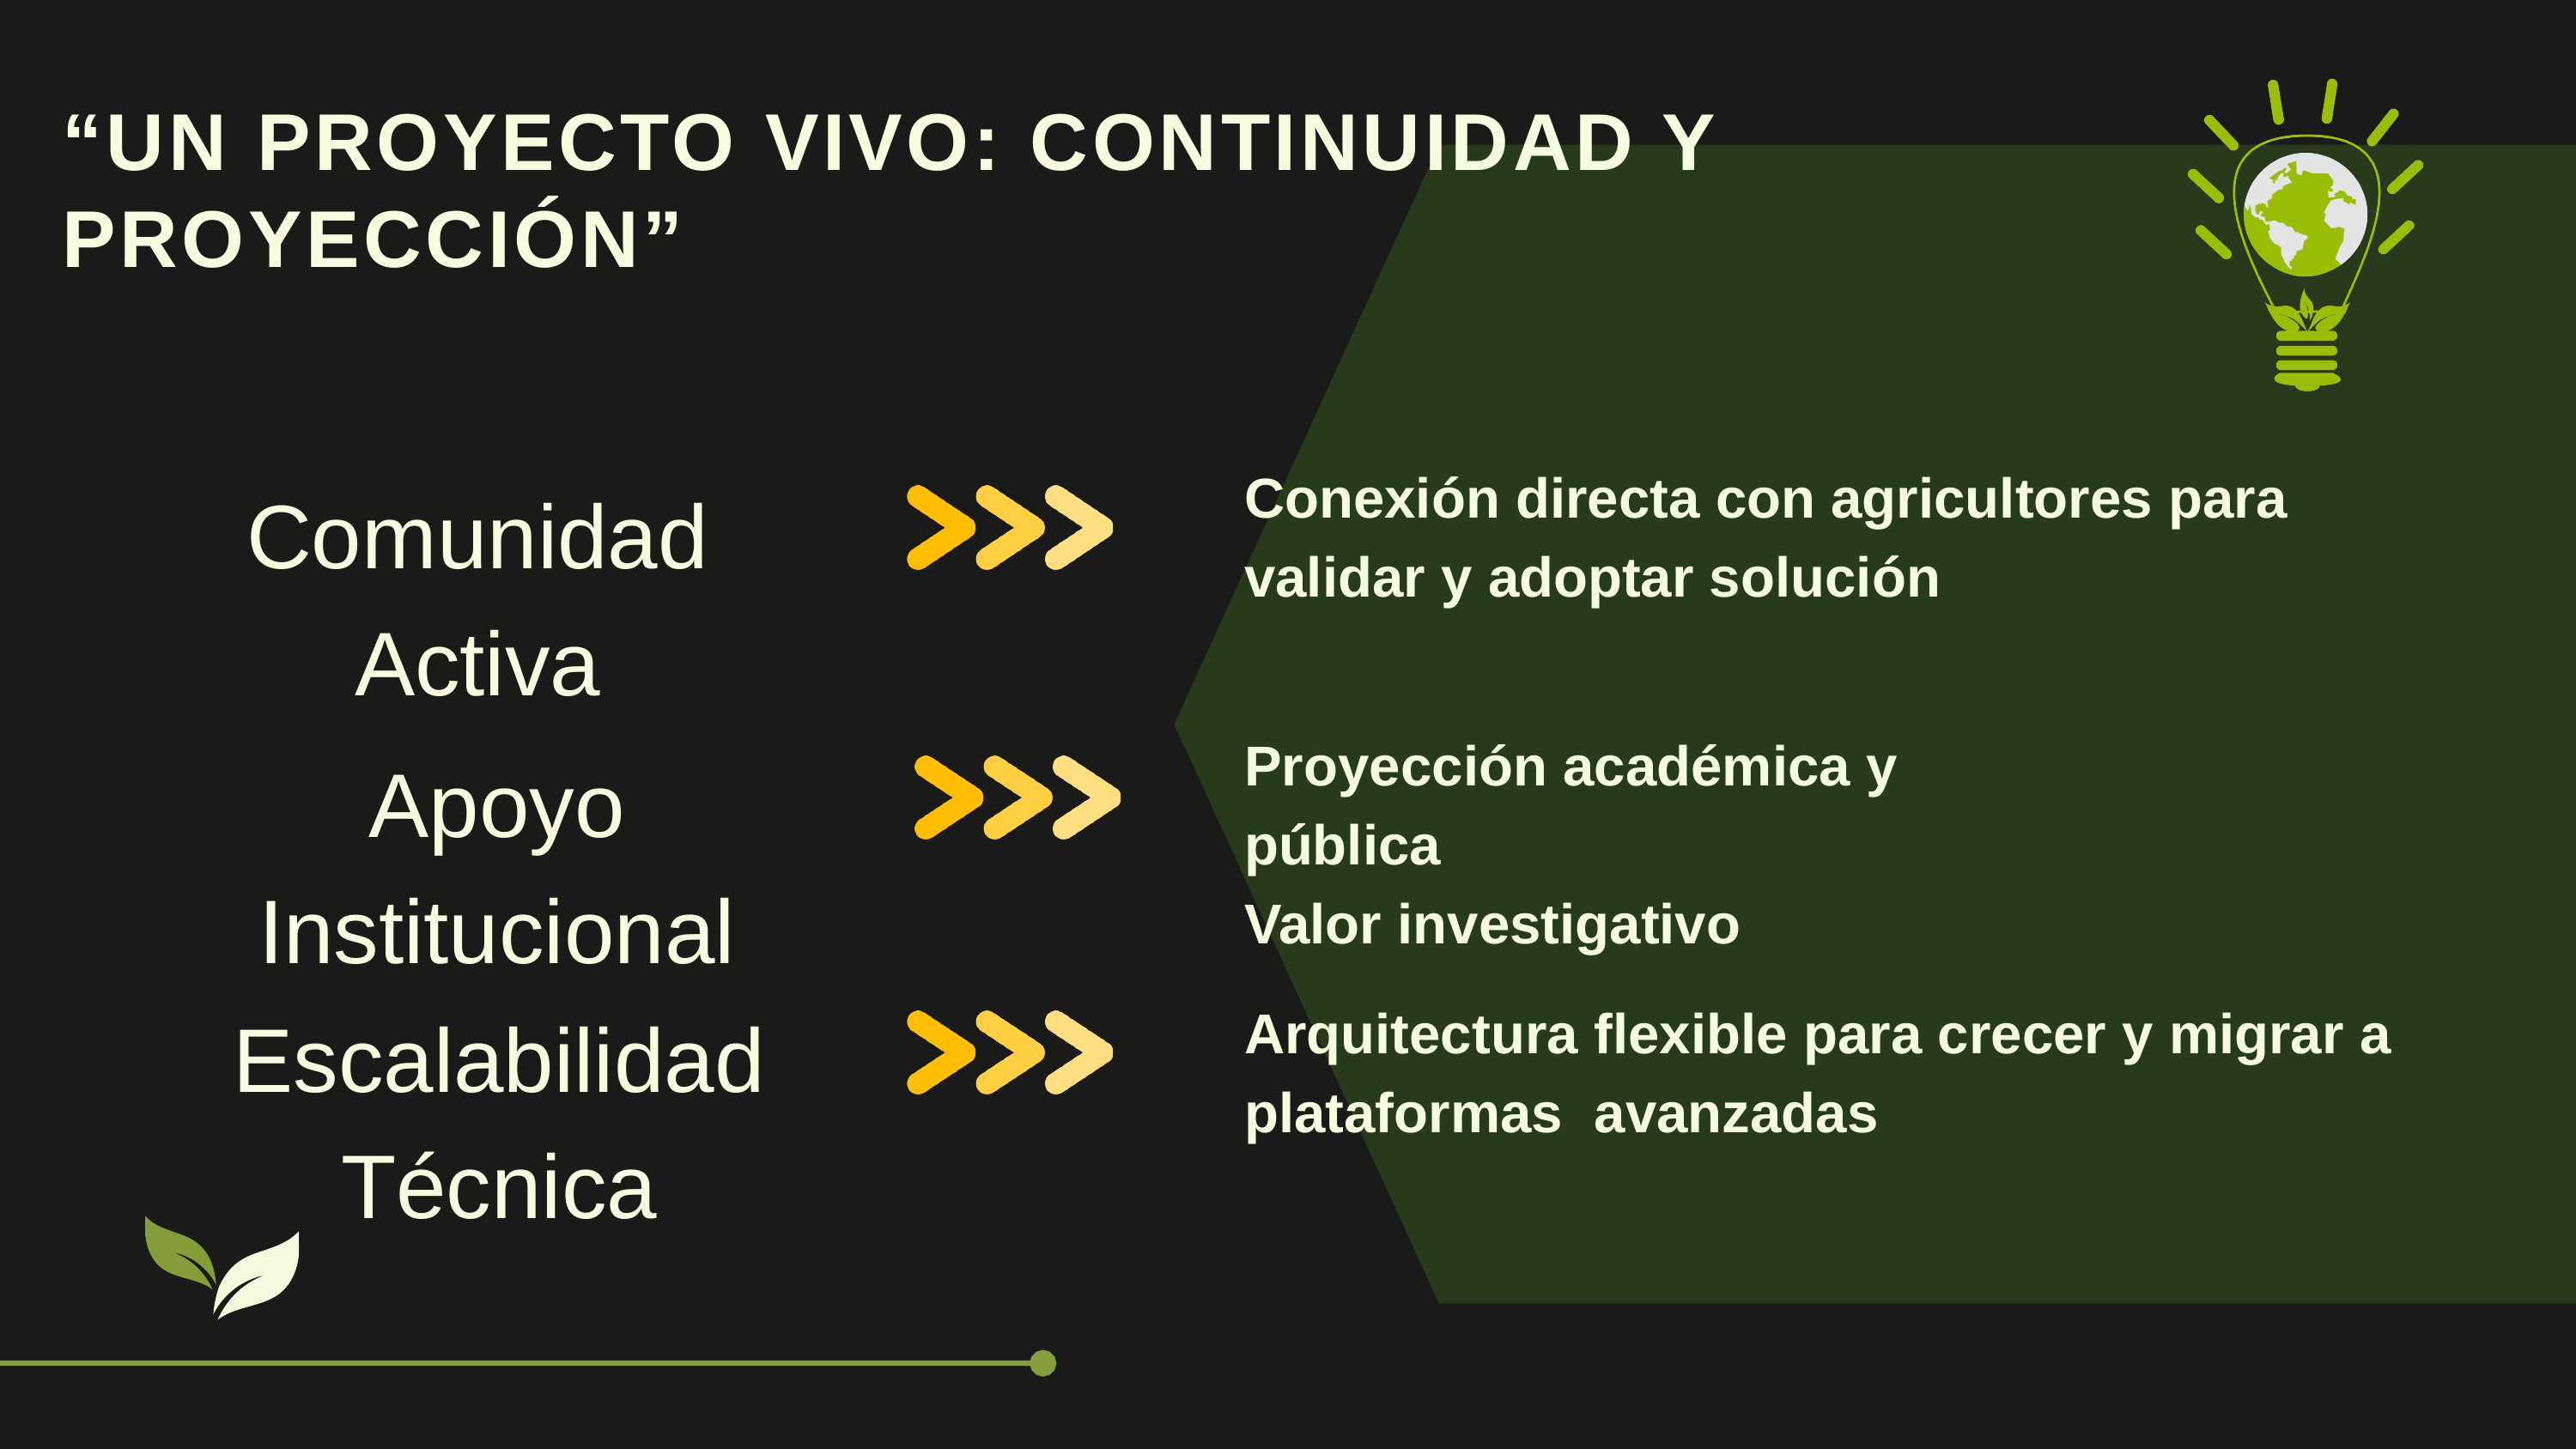

“UN PROYECTO VIVO: CONTINUIDAD Y PROYECCIÓN”

Conexión directa con agricultores para validar y adoptar solución
Comunidad Activa

Proyección académica y pública
Valor investigativo
Apoyo Institucional

Escalabilidad Técnica
Arquitectura flexible para crecer y migrar a plataformas  avanzadas